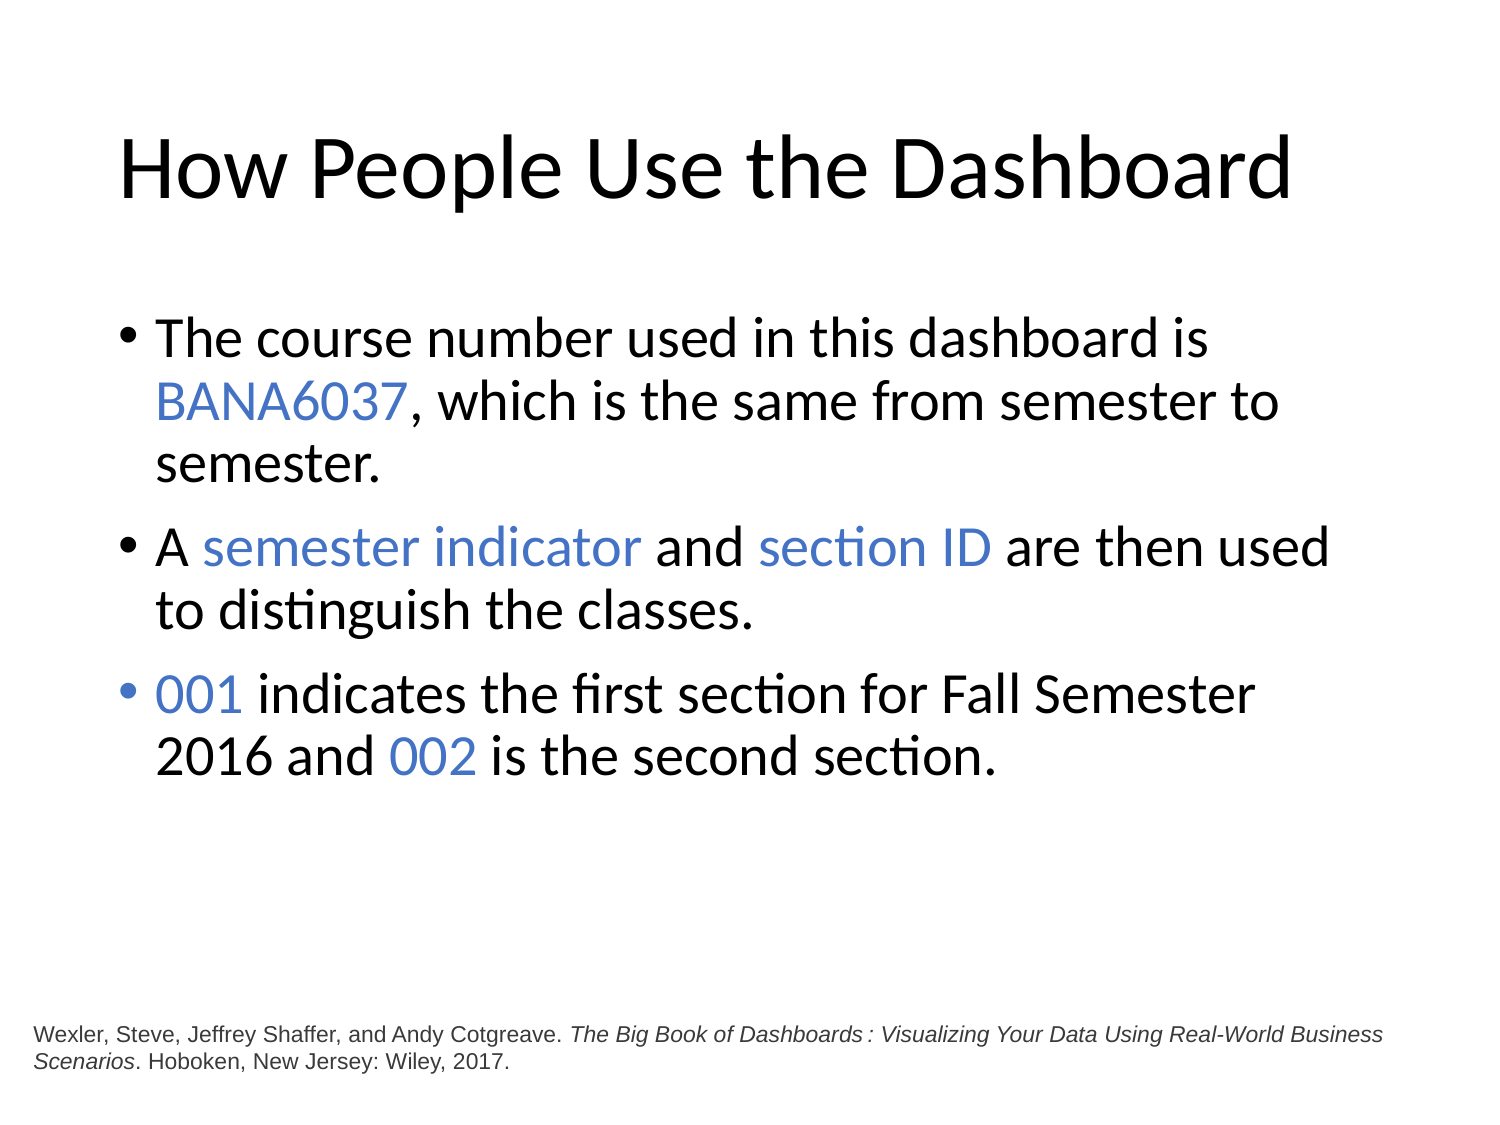

# How People Use the Dashboard
The course number used in this dashboard is BANA6037, which is the same from semester to semester.
A semester indicator and section ID are then used to distinguish the classes.
001 indicates the first section for Fall Semester 2016 and 002 is the second section.

Wexler, Steve, Jeffrey Shaffer, and Andy Cotgreave. The Big Book of Dashboards : Visualizing Your Data Using Real-World Business Scenarios. Hoboken, New Jersey: Wiley, 2017.